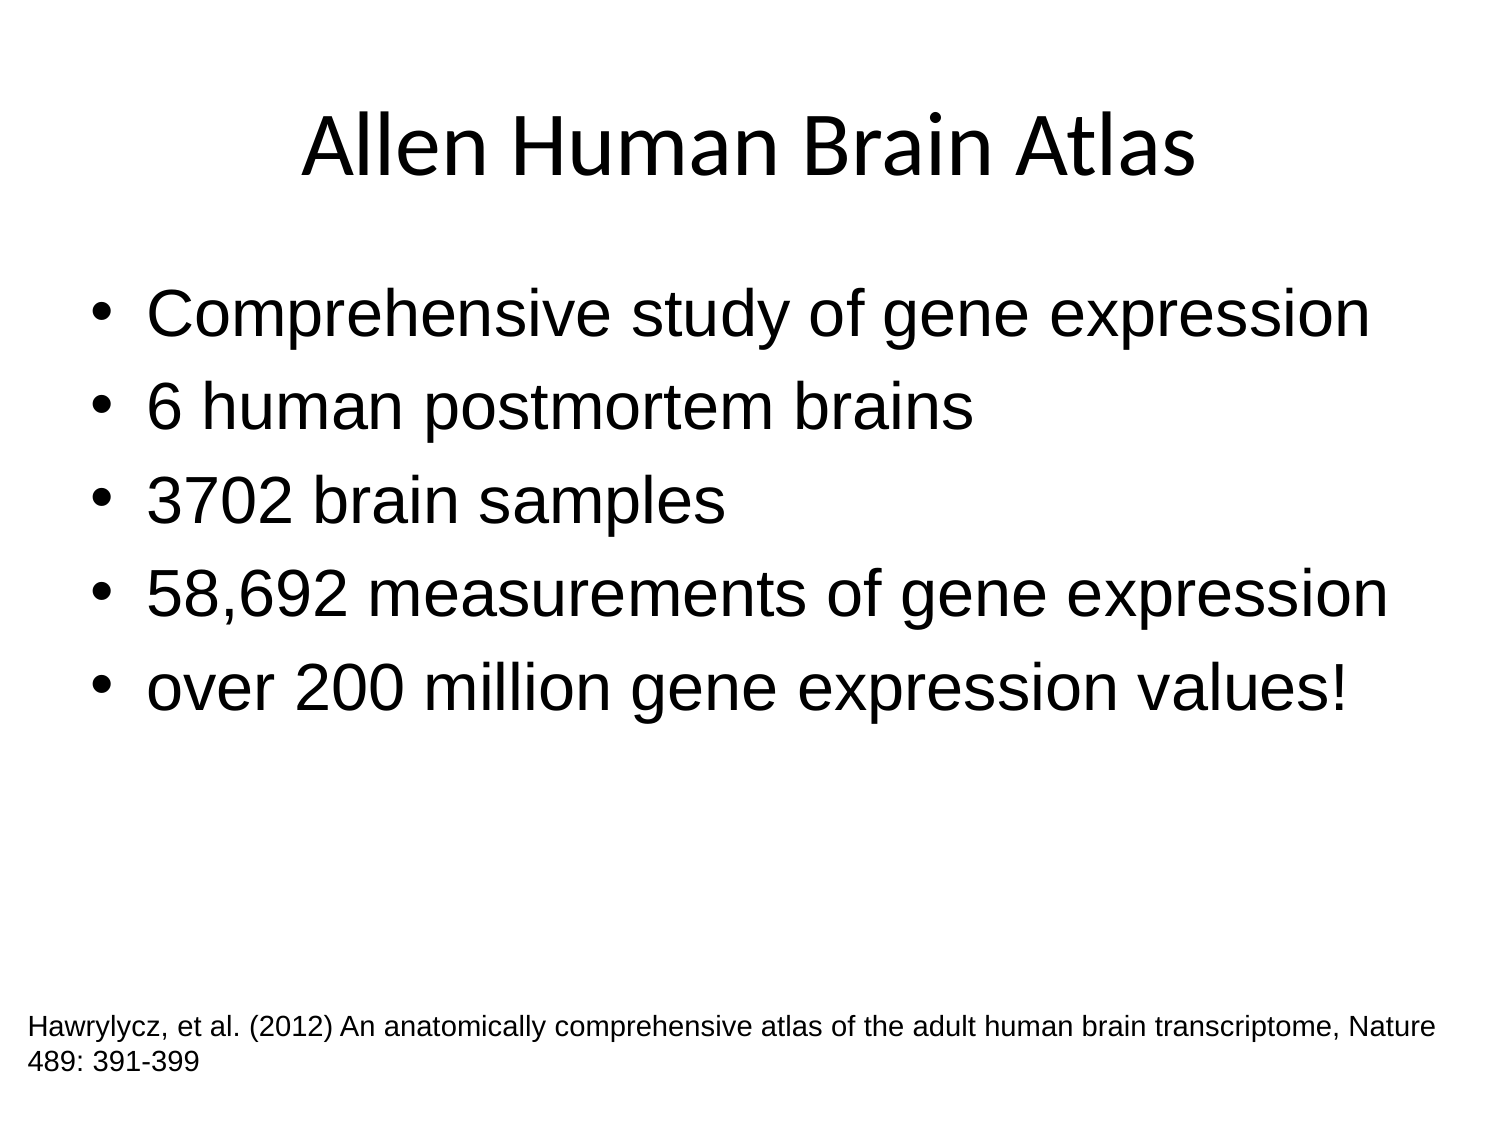

# Allen Human Brain Atlas
Comprehensive study of gene expression
6 human postmortem brains
3702 brain samples
58,692 measurements of gene expression
over 200 million gene expression values!

Hawrylycz, et al. (2012) An anatomically comprehensive atlas of the adult human brain transcriptome, Nature 489: 391-399